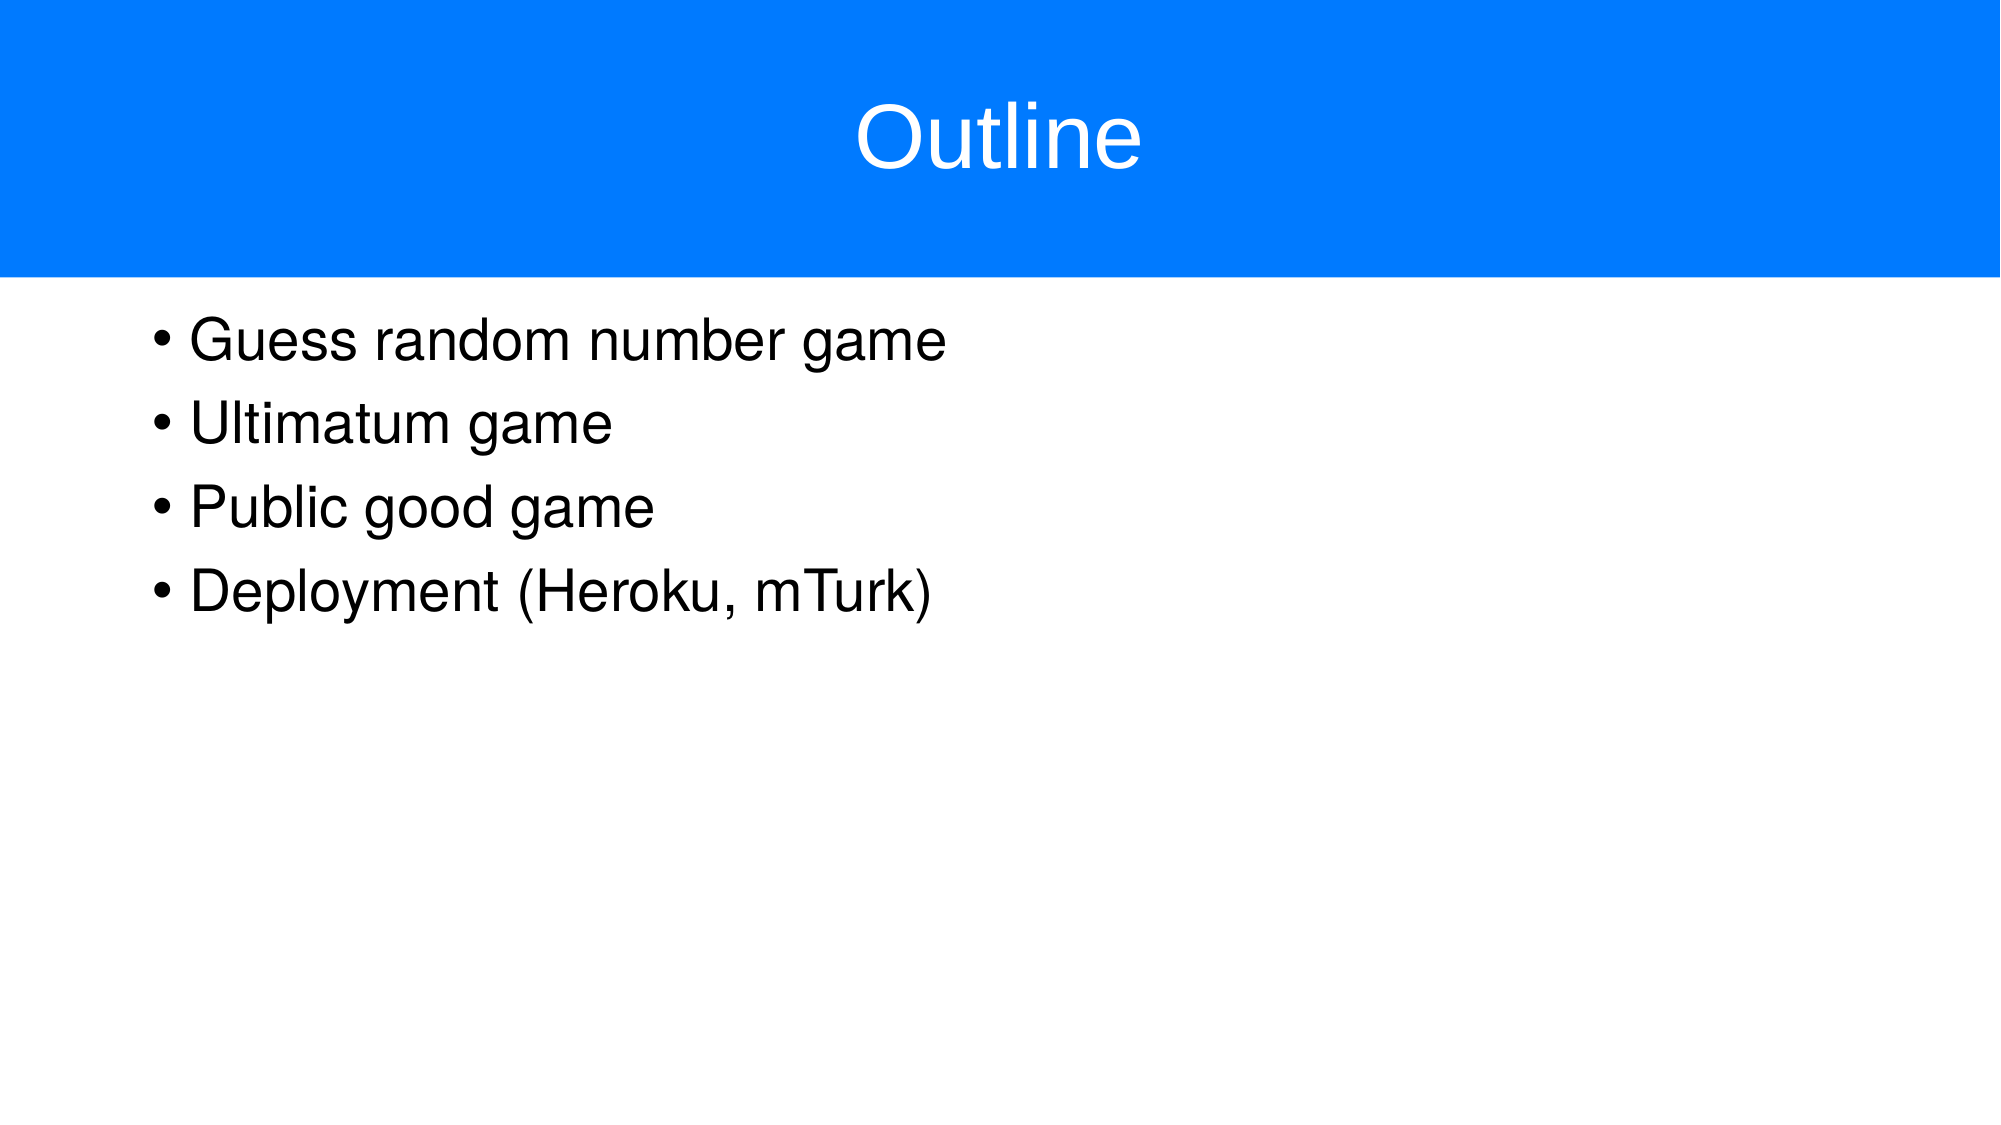

# Outline
Guess random number game
Ultimatum game
Public good game
Deployment (Heroku, mTurk)